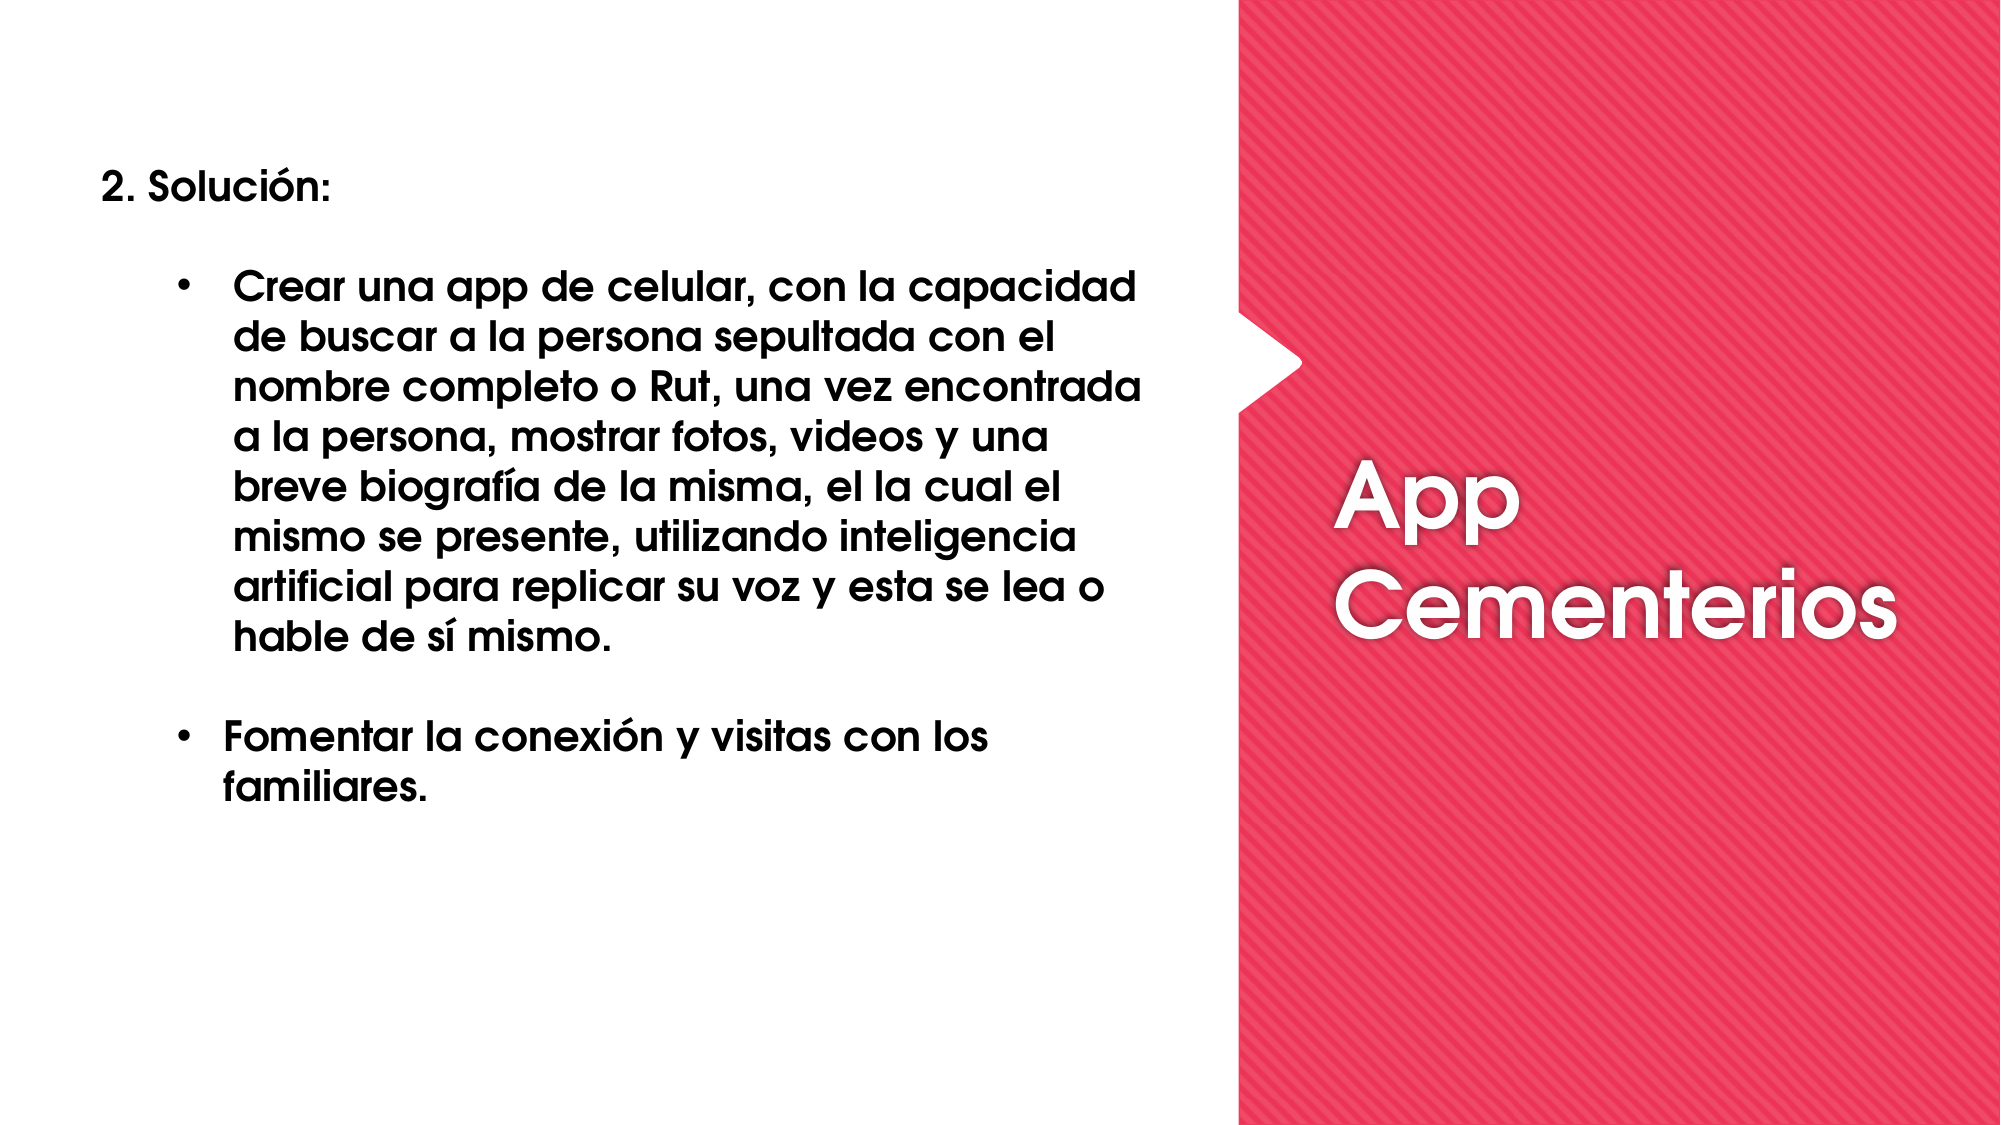

2. Solución:

Crear una app de celular, con la capacidad de buscar a la persona sepultada con el nombre completo o Rut, una vez encontrada a la persona, mostrar fotos, videos y una breve biografía de la misma, el la cual el mismo se presente, utilizando inteligencia artificial para replicar su voz y esta se lea o hable de sí mismo.

Fomentar la conexión y visitas con los familiares.

# App Cementerios